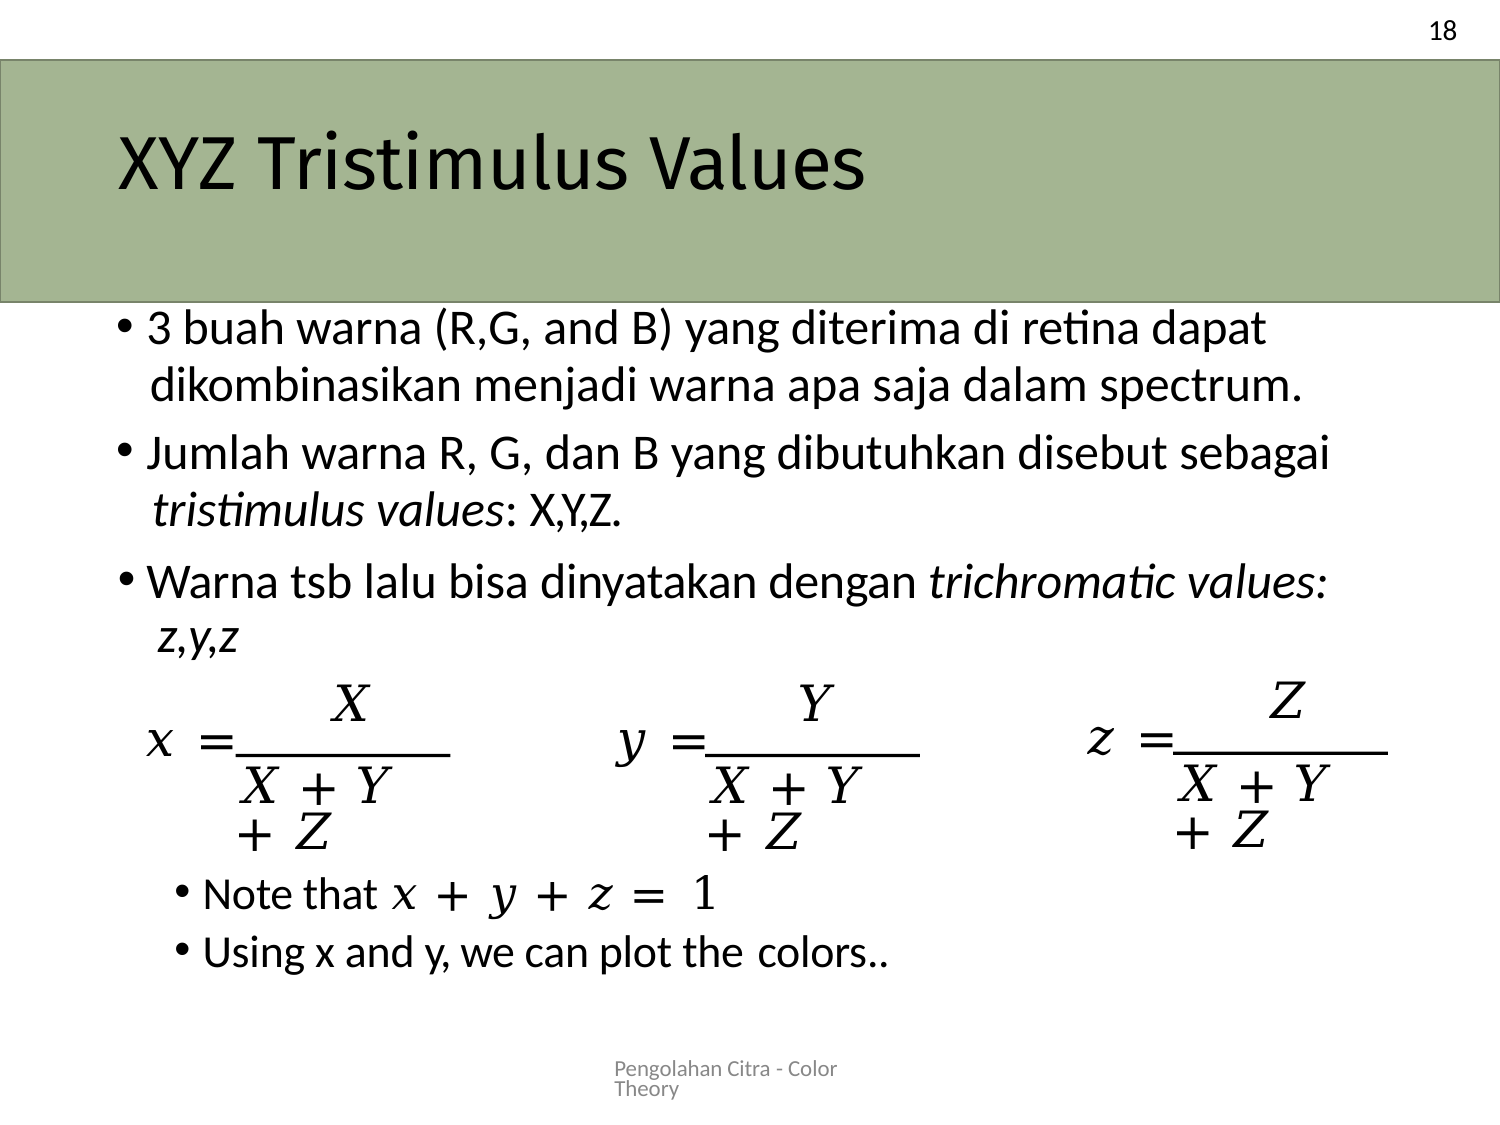

18
# XYZ Tristimulus Values
3 buah warna (R,G, and B) yang diterima di retina dapat
dikombinasikan menjadi warna apa saja dalam spectrum.
Jumlah warna R, G, dan B yang dibutuhkan disebut sebagai
tristimulus values: X,Y,Z.
Warna tsb lalu bisa dinyatakan dengan trichromatic values:  z,y,z
𝑍
𝑧 =
𝑋 + 𝑌 + 𝑍
𝑋
𝑥 =
𝑋 + 𝑌 + 𝑍
𝑌
𝑦 =
𝑋 + 𝑌 + 𝑍

Note that 𝑥 + 𝑦 + 𝑧 = 1
Using x and y, we can plot the colors..

Pengolahan Citra - Color Theory